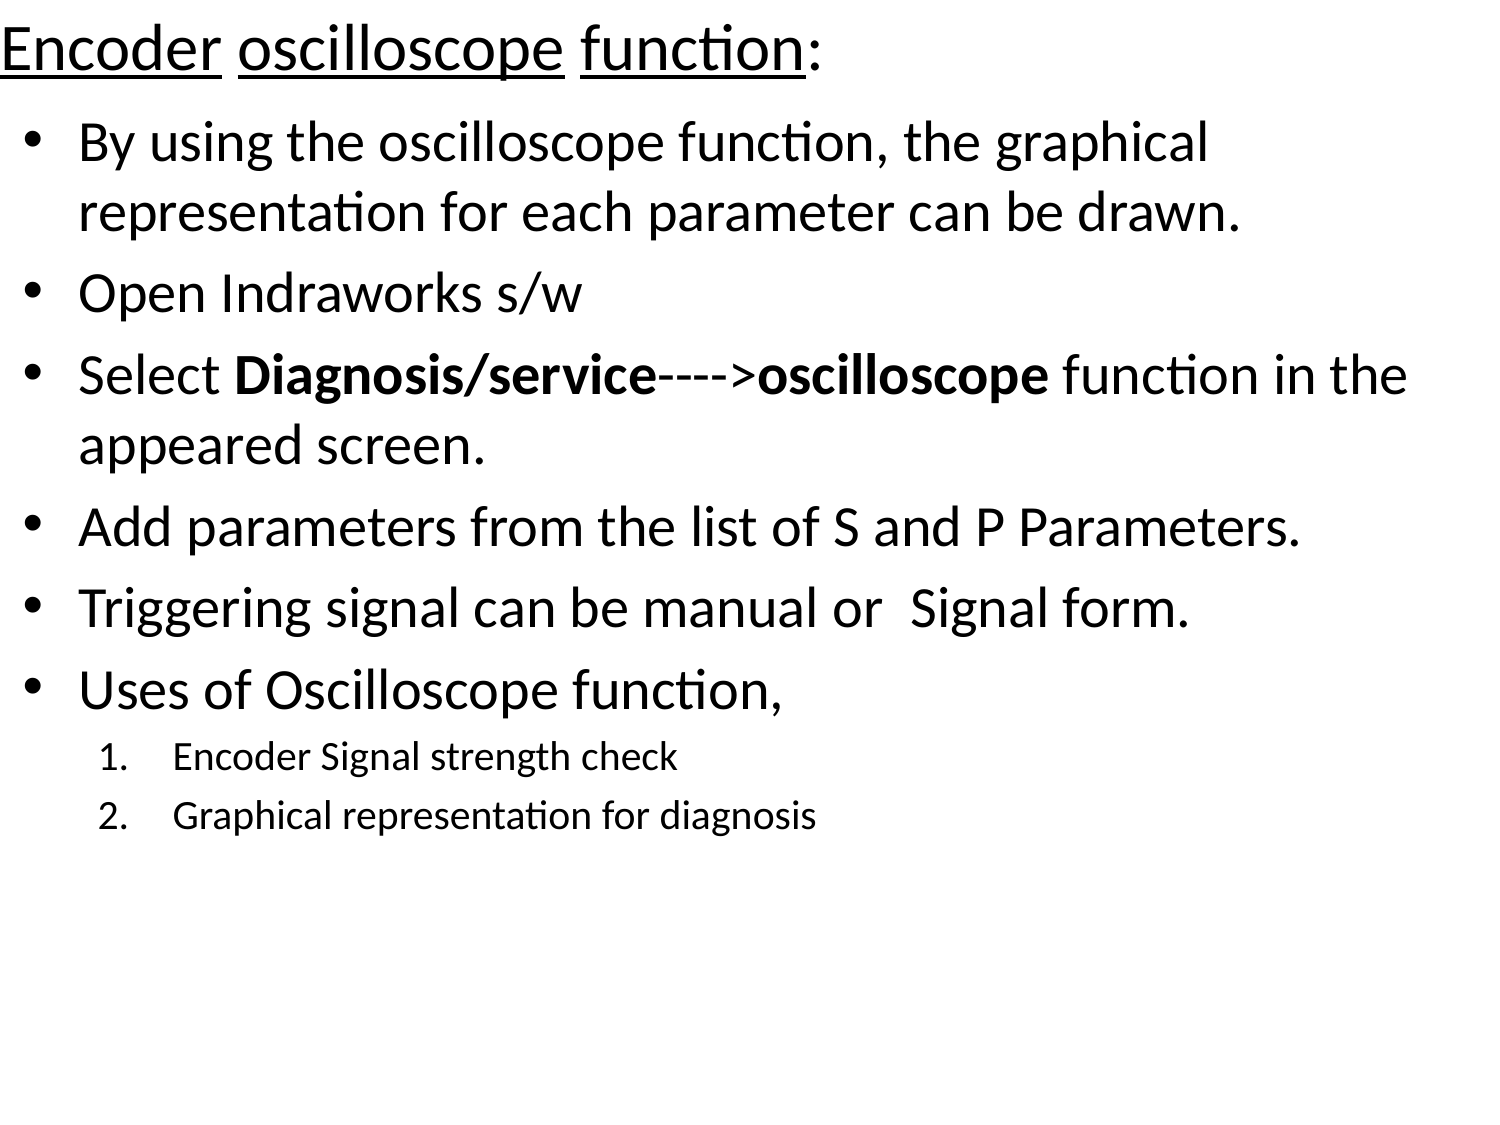

# Encoder oscilloscope function:
By using the oscilloscope function, the graphical representation for each parameter can be drawn.
Open Indraworks s/w
Select Diagnosis/service---->oscilloscope function in the appeared screen.
Add parameters from the list of S and P Parameters.
Triggering signal can be manual or  Signal form.
Uses of Oscilloscope function,
Encoder Signal strength check
Graphical representation for diagnosis